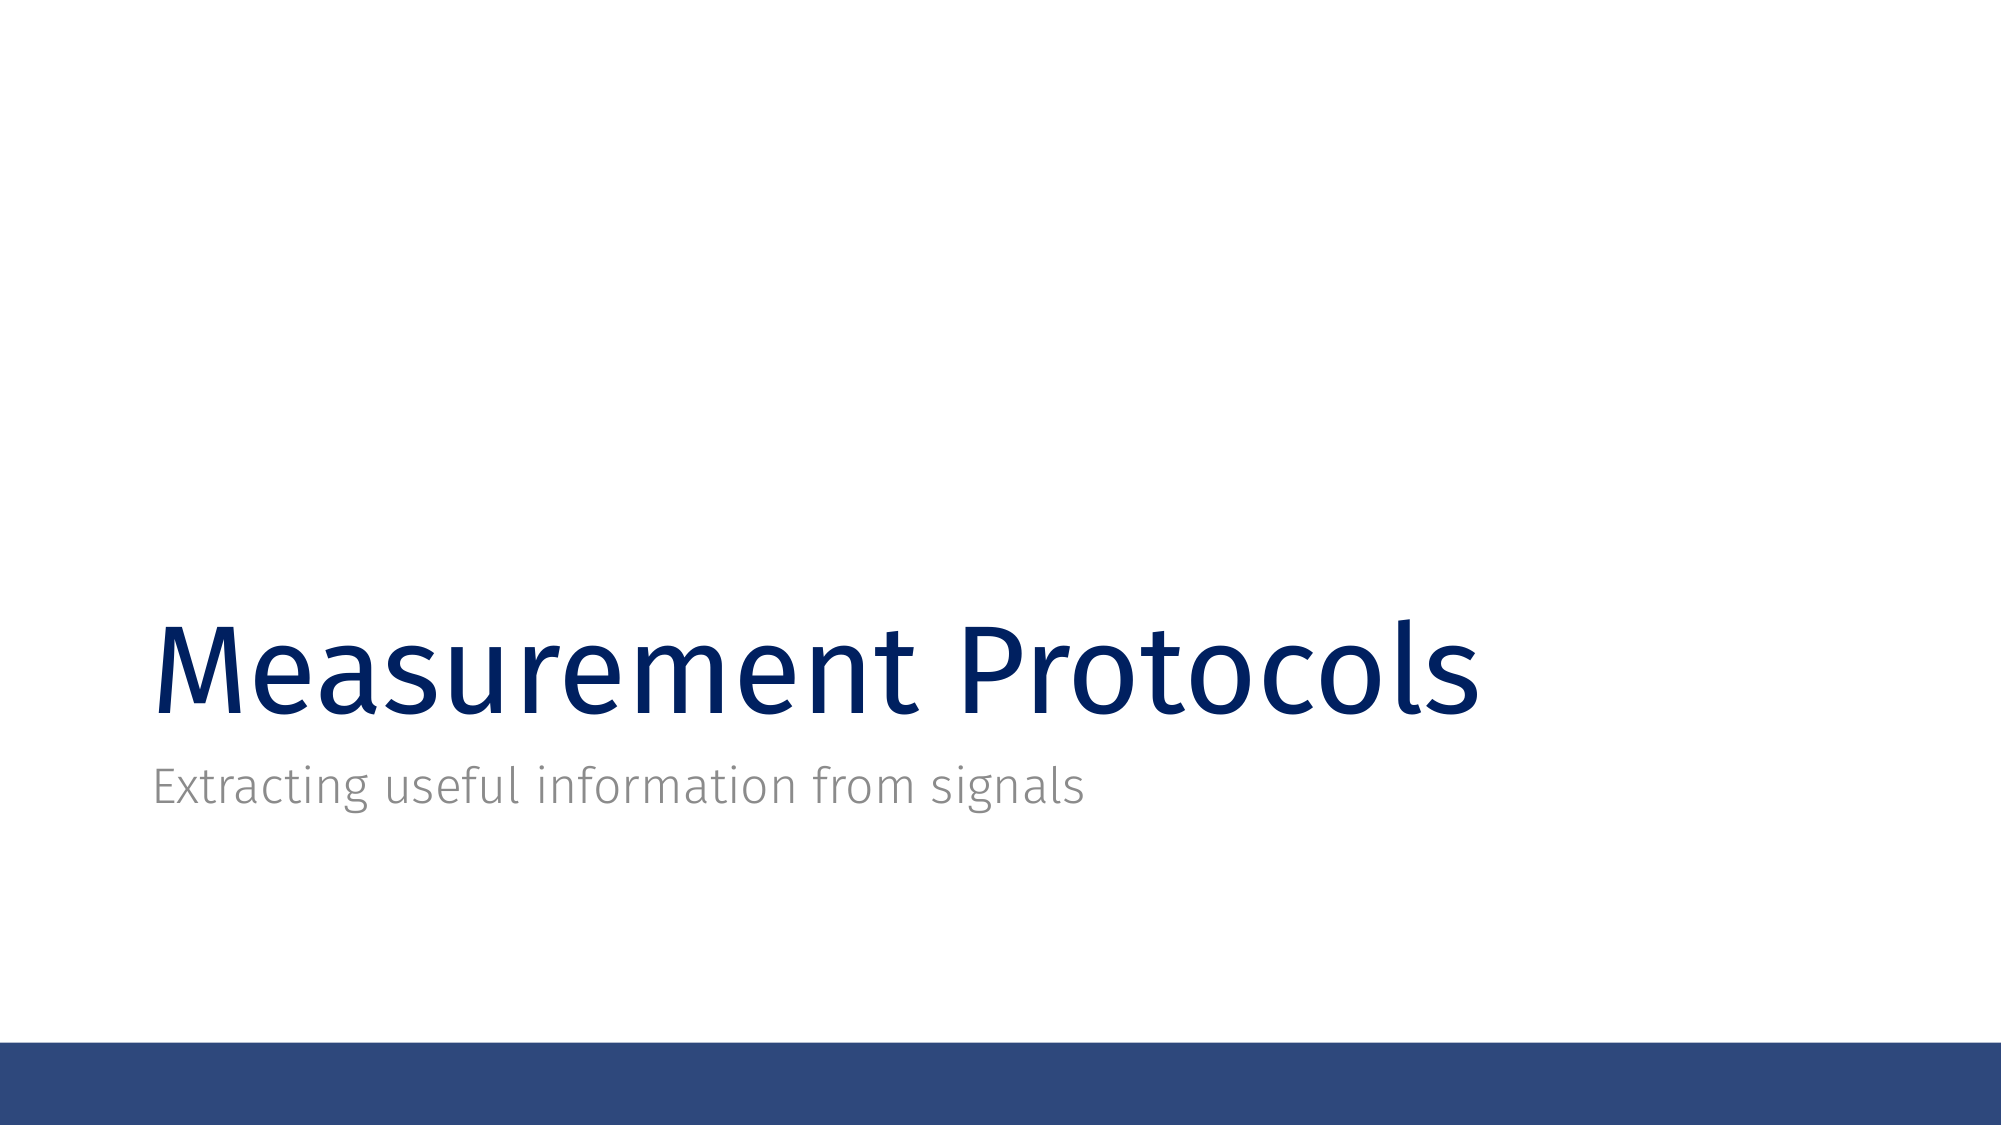

# Measurement Protocols
Extracting useful information from signals